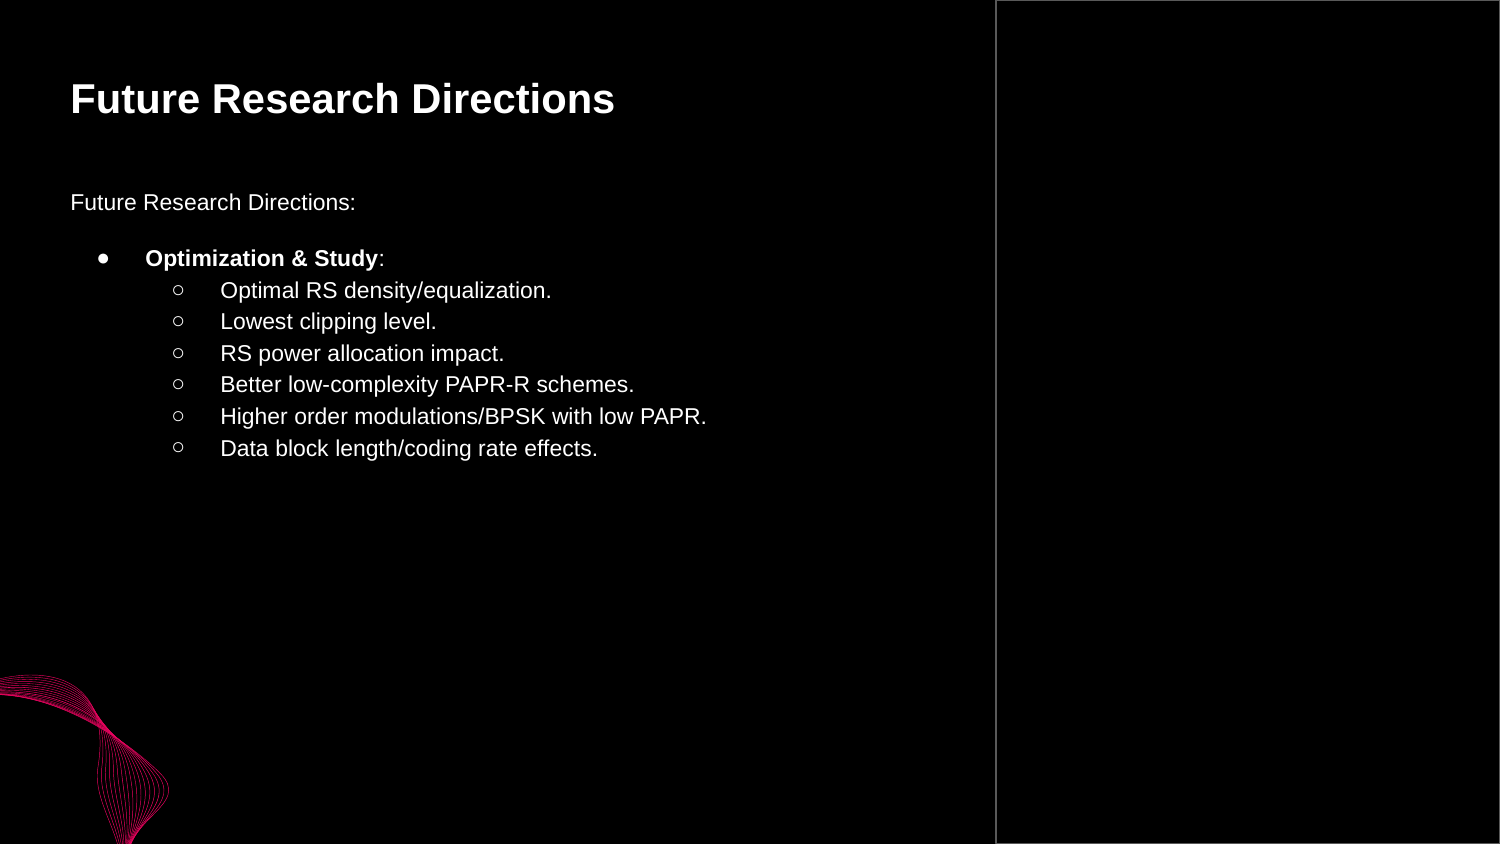

# Future Research Directions
Future Research Directions:
Optimization & Study:
Optimal RS density/equalization.
Lowest clipping level.
RS power allocation impact.
Better low-complexity PAPR-R schemes.
Higher order modulations/BPSK with low PAPR.
Data block length/coding rate effects.